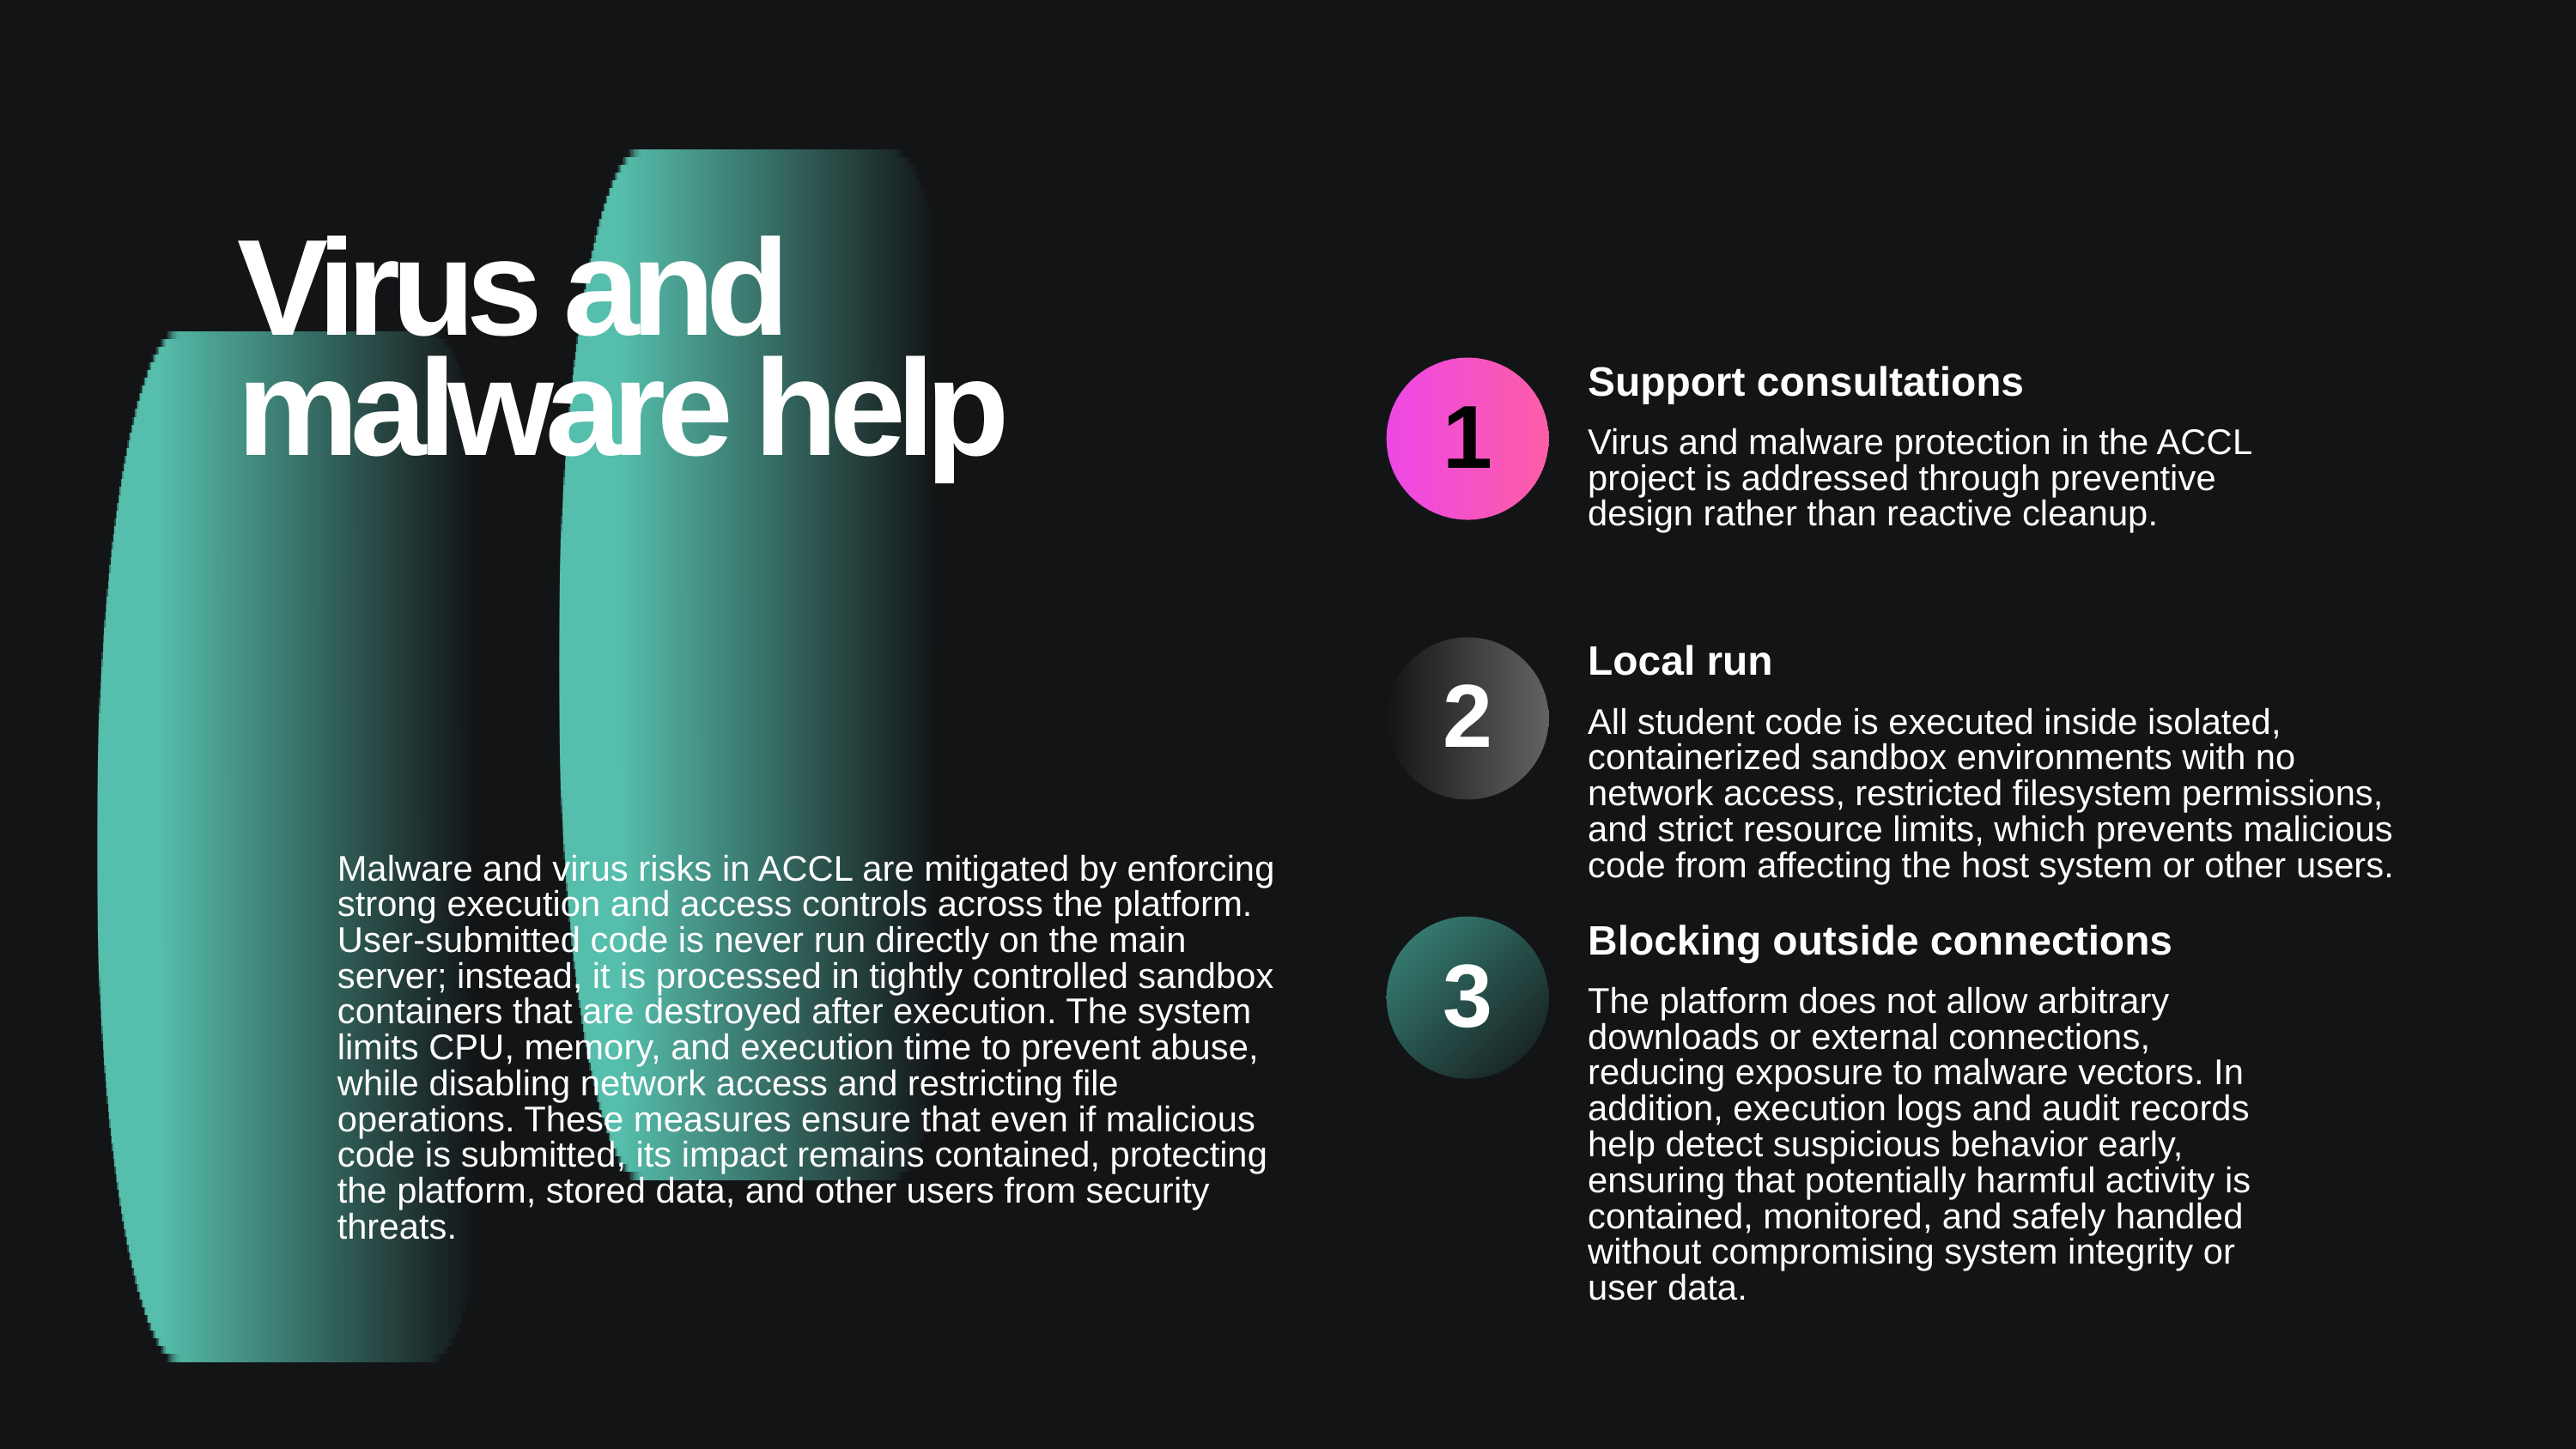

Virus and malware help

Support consultations
1
Virus and malware protection in the ACCL project is addressed through preventive design rather than reactive cleanup.

Local run
2
All student code is executed inside isolated, containerized sandbox environments with no network access, restricted filesystem permissions, and strict resource limits, which prevents malicious code from affecting the host system or other users.
Malware and virus risks in ACCL are mitigated by enforcing strong execution and access controls across the platform. User-submitted code is never run directly on the main server; instead, it is processed in tightly controlled sandbox containers that are destroyed after execution. The system limits CPU, memory, and execution time to prevent abuse, while disabling network access and restricting file operations. These measures ensure that even if malicious code is submitted, its impact remains contained, protecting the platform, stored data, and other users from security threats.

Blocking outside connections
3
The platform does not allow arbitrary downloads or external connections, reducing exposure to malware vectors. In addition, execution logs and audit records help detect suspicious behavior early, ensuring that potentially harmful activity is contained, monitored, and safely handled without compromising system integrity or user data.